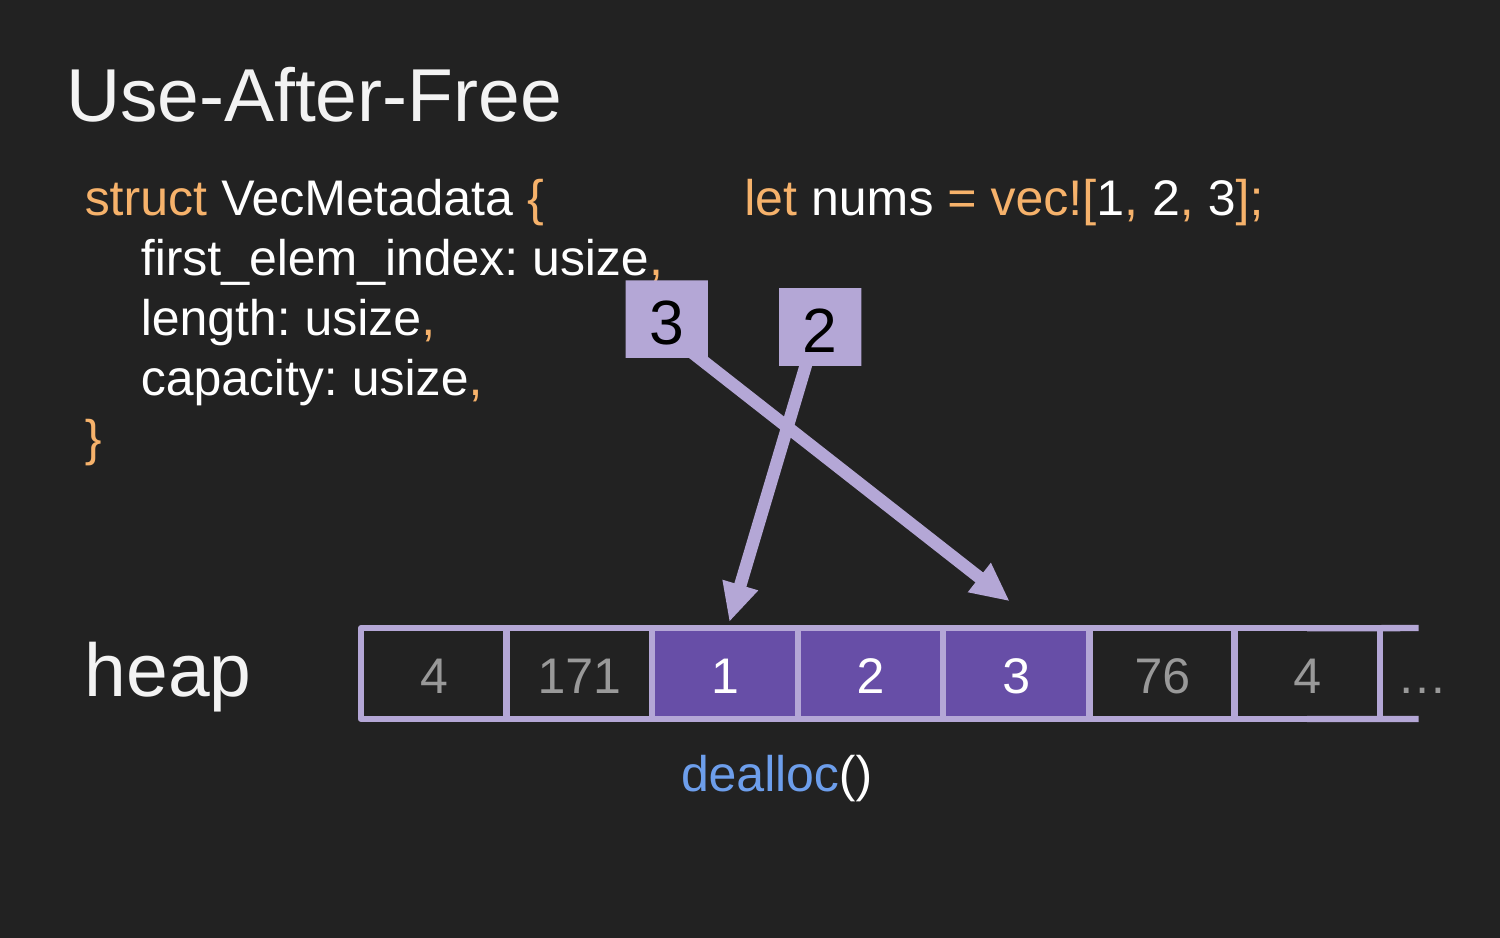

Use-After-Free
struct VecMetadata {
    first_elem_index: usize,
    length: usize,
    capacity: usize,
}
let nums = vec![1, 2, 3];
3
2
heap
4
171
1
2
3
76
4
…
dealloc()